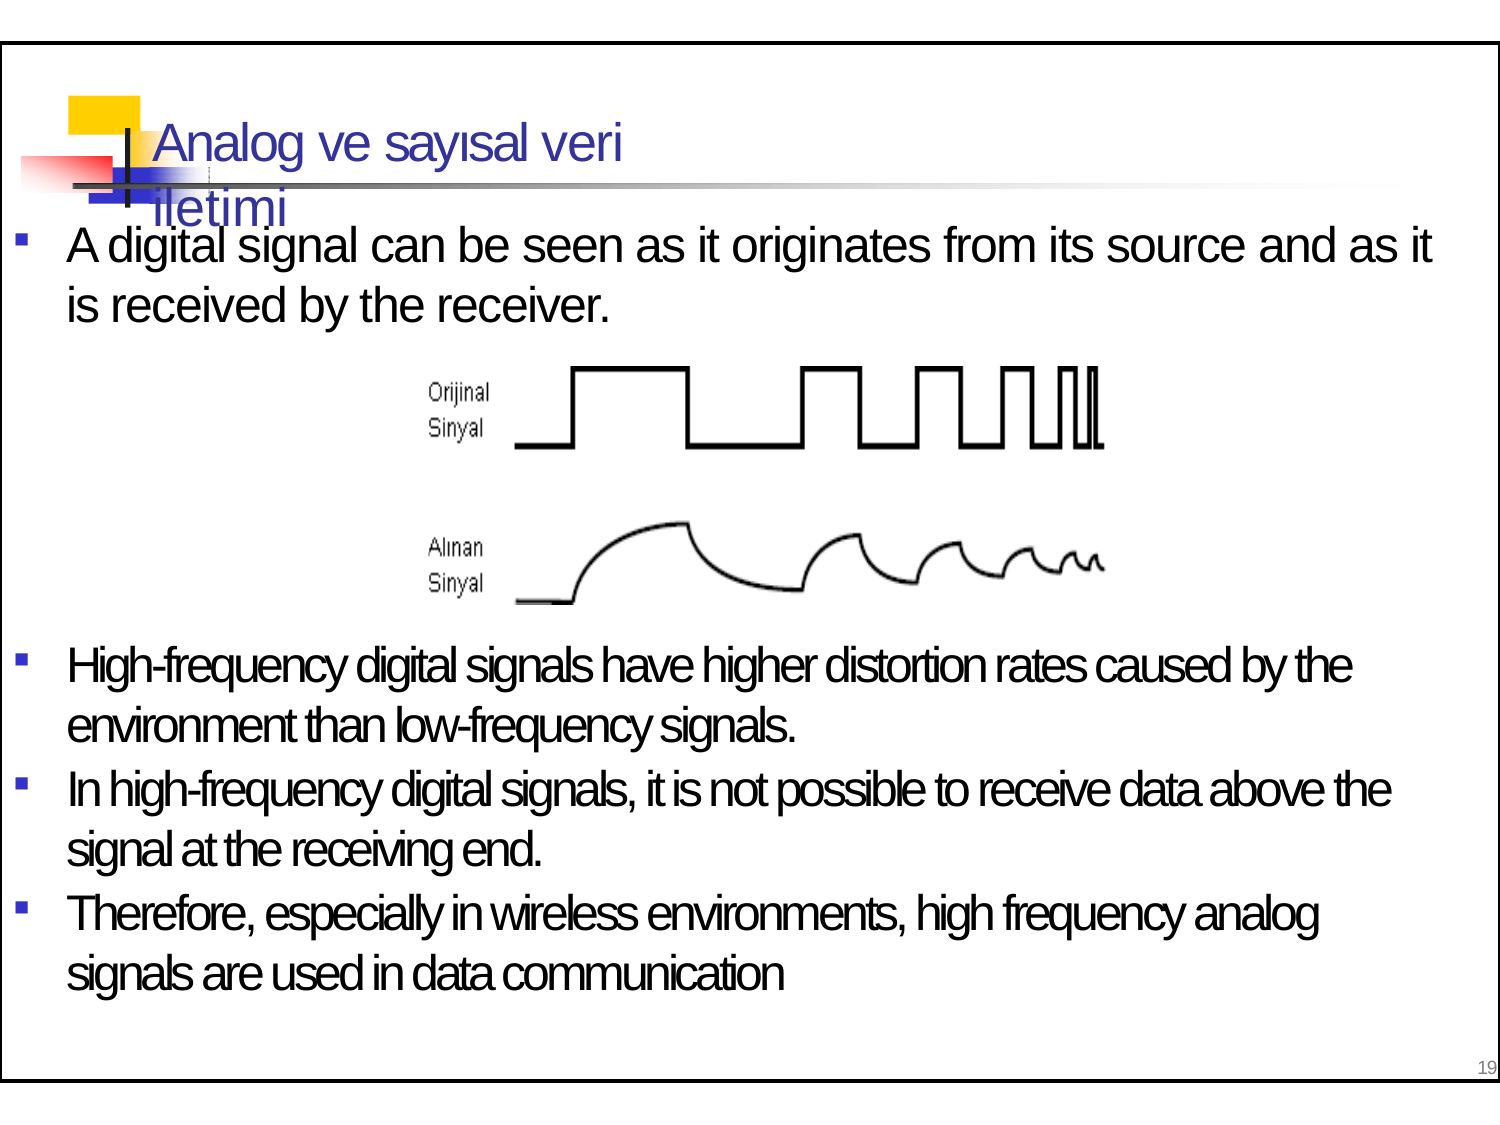

# Analog ve sayısal veri iletimi

A digital signal can be seen as it originates from its source and as it is received by the receiver.
High-frequency digital signals have higher distortion rates caused by the environment than low-frequency signals.
In high-frequency digital signals, it is not possible to receive data above the signal at the receiving end.
Therefore, especially in wireless environments, high frequency analog signals are used in data communication
19